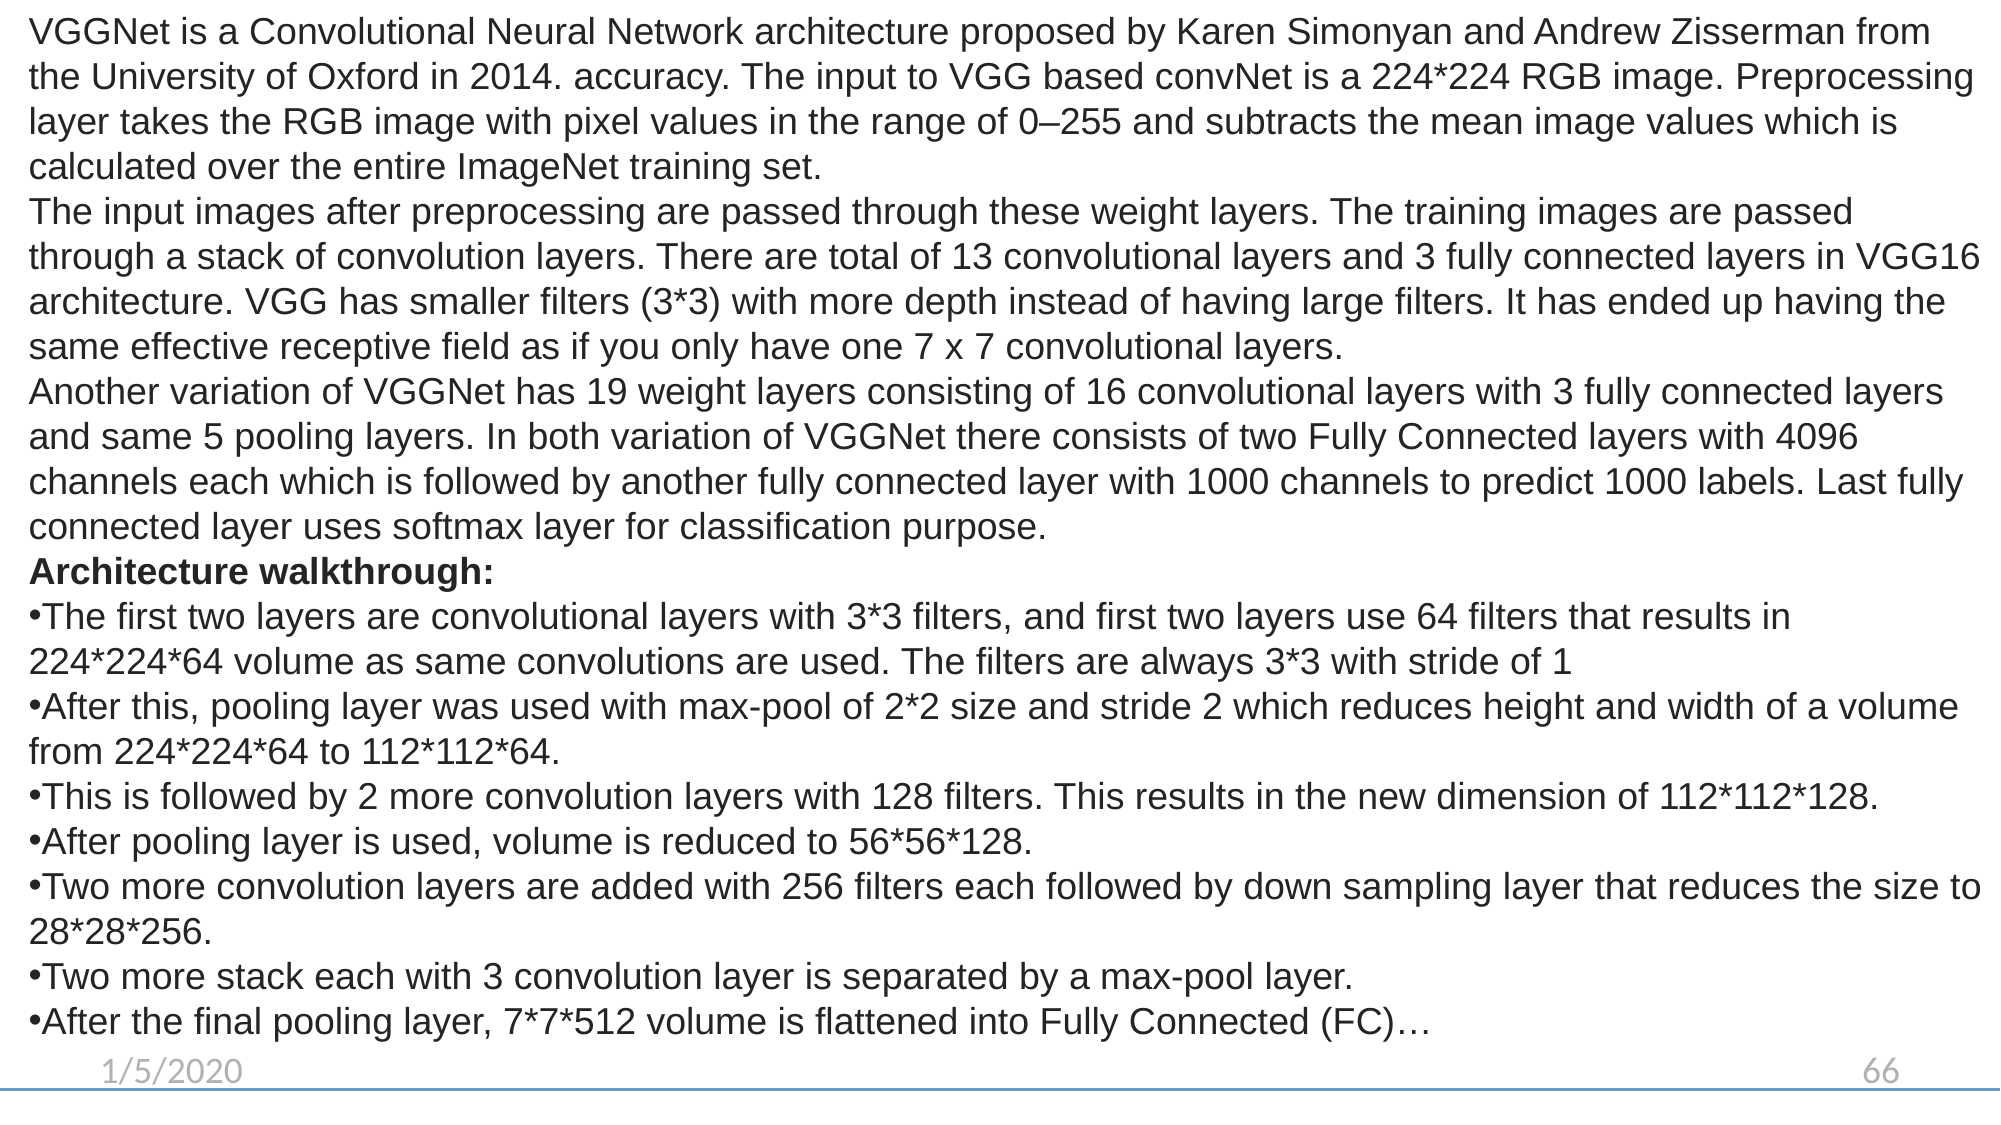

VGGNet is a Convolutional Neural Network architecture proposed by Karen Simonyan and Andrew Zisserman from the University of Oxford in 2014. accuracy. The input to VGG based convNet is a 224*224 RGB image. Preprocessing layer takes the RGB image with pixel values in the range of 0–255 and subtracts the mean image values which is calculated over the entire ImageNet training set.
The input images after preprocessing are passed through these weight layers. The training images are passed through a stack of convolution layers. There are total of 13 convolutional layers and 3 fully connected layers in VGG16 architecture. VGG has smaller filters (3*3) with more depth instead of having large filters. It has ended up having the same effective receptive field as if you only have one 7 x 7 convolutional layers.
Another variation of VGGNet has 19 weight layers consisting of 16 convolutional layers with 3 fully connected layers and same 5 pooling layers. In both variation of VGGNet there consists of two Fully Connected layers with 4096 channels each which is followed by another fully connected layer with 1000 channels to predict 1000 labels. Last fully connected layer uses softmax layer for classification purpose.
Architecture walkthrough:
The first two layers are convolutional layers with 3*3 filters, and first two layers use 64 filters that results in 224*224*64 volume as same convolutions are used. The filters are always 3*3 with stride of 1
After this, pooling layer was used with max-pool of 2*2 size and stride 2 which reduces height and width of a volume from 224*224*64 to 112*112*64.
This is followed by 2 more convolution layers with 128 filters. This results in the new dimension of 112*112*128.
After pooling layer is used, volume is reduced to 56*56*128.
Two more convolution layers are added with 256 filters each followed by down sampling layer that reduces the size to 28*28*256.
Two more stack each with 3 convolution layer is separated by a max-pool layer.
After the final pooling layer, 7*7*512 volume is flattened into Fully Connected (FC)…

1/5/2020
66